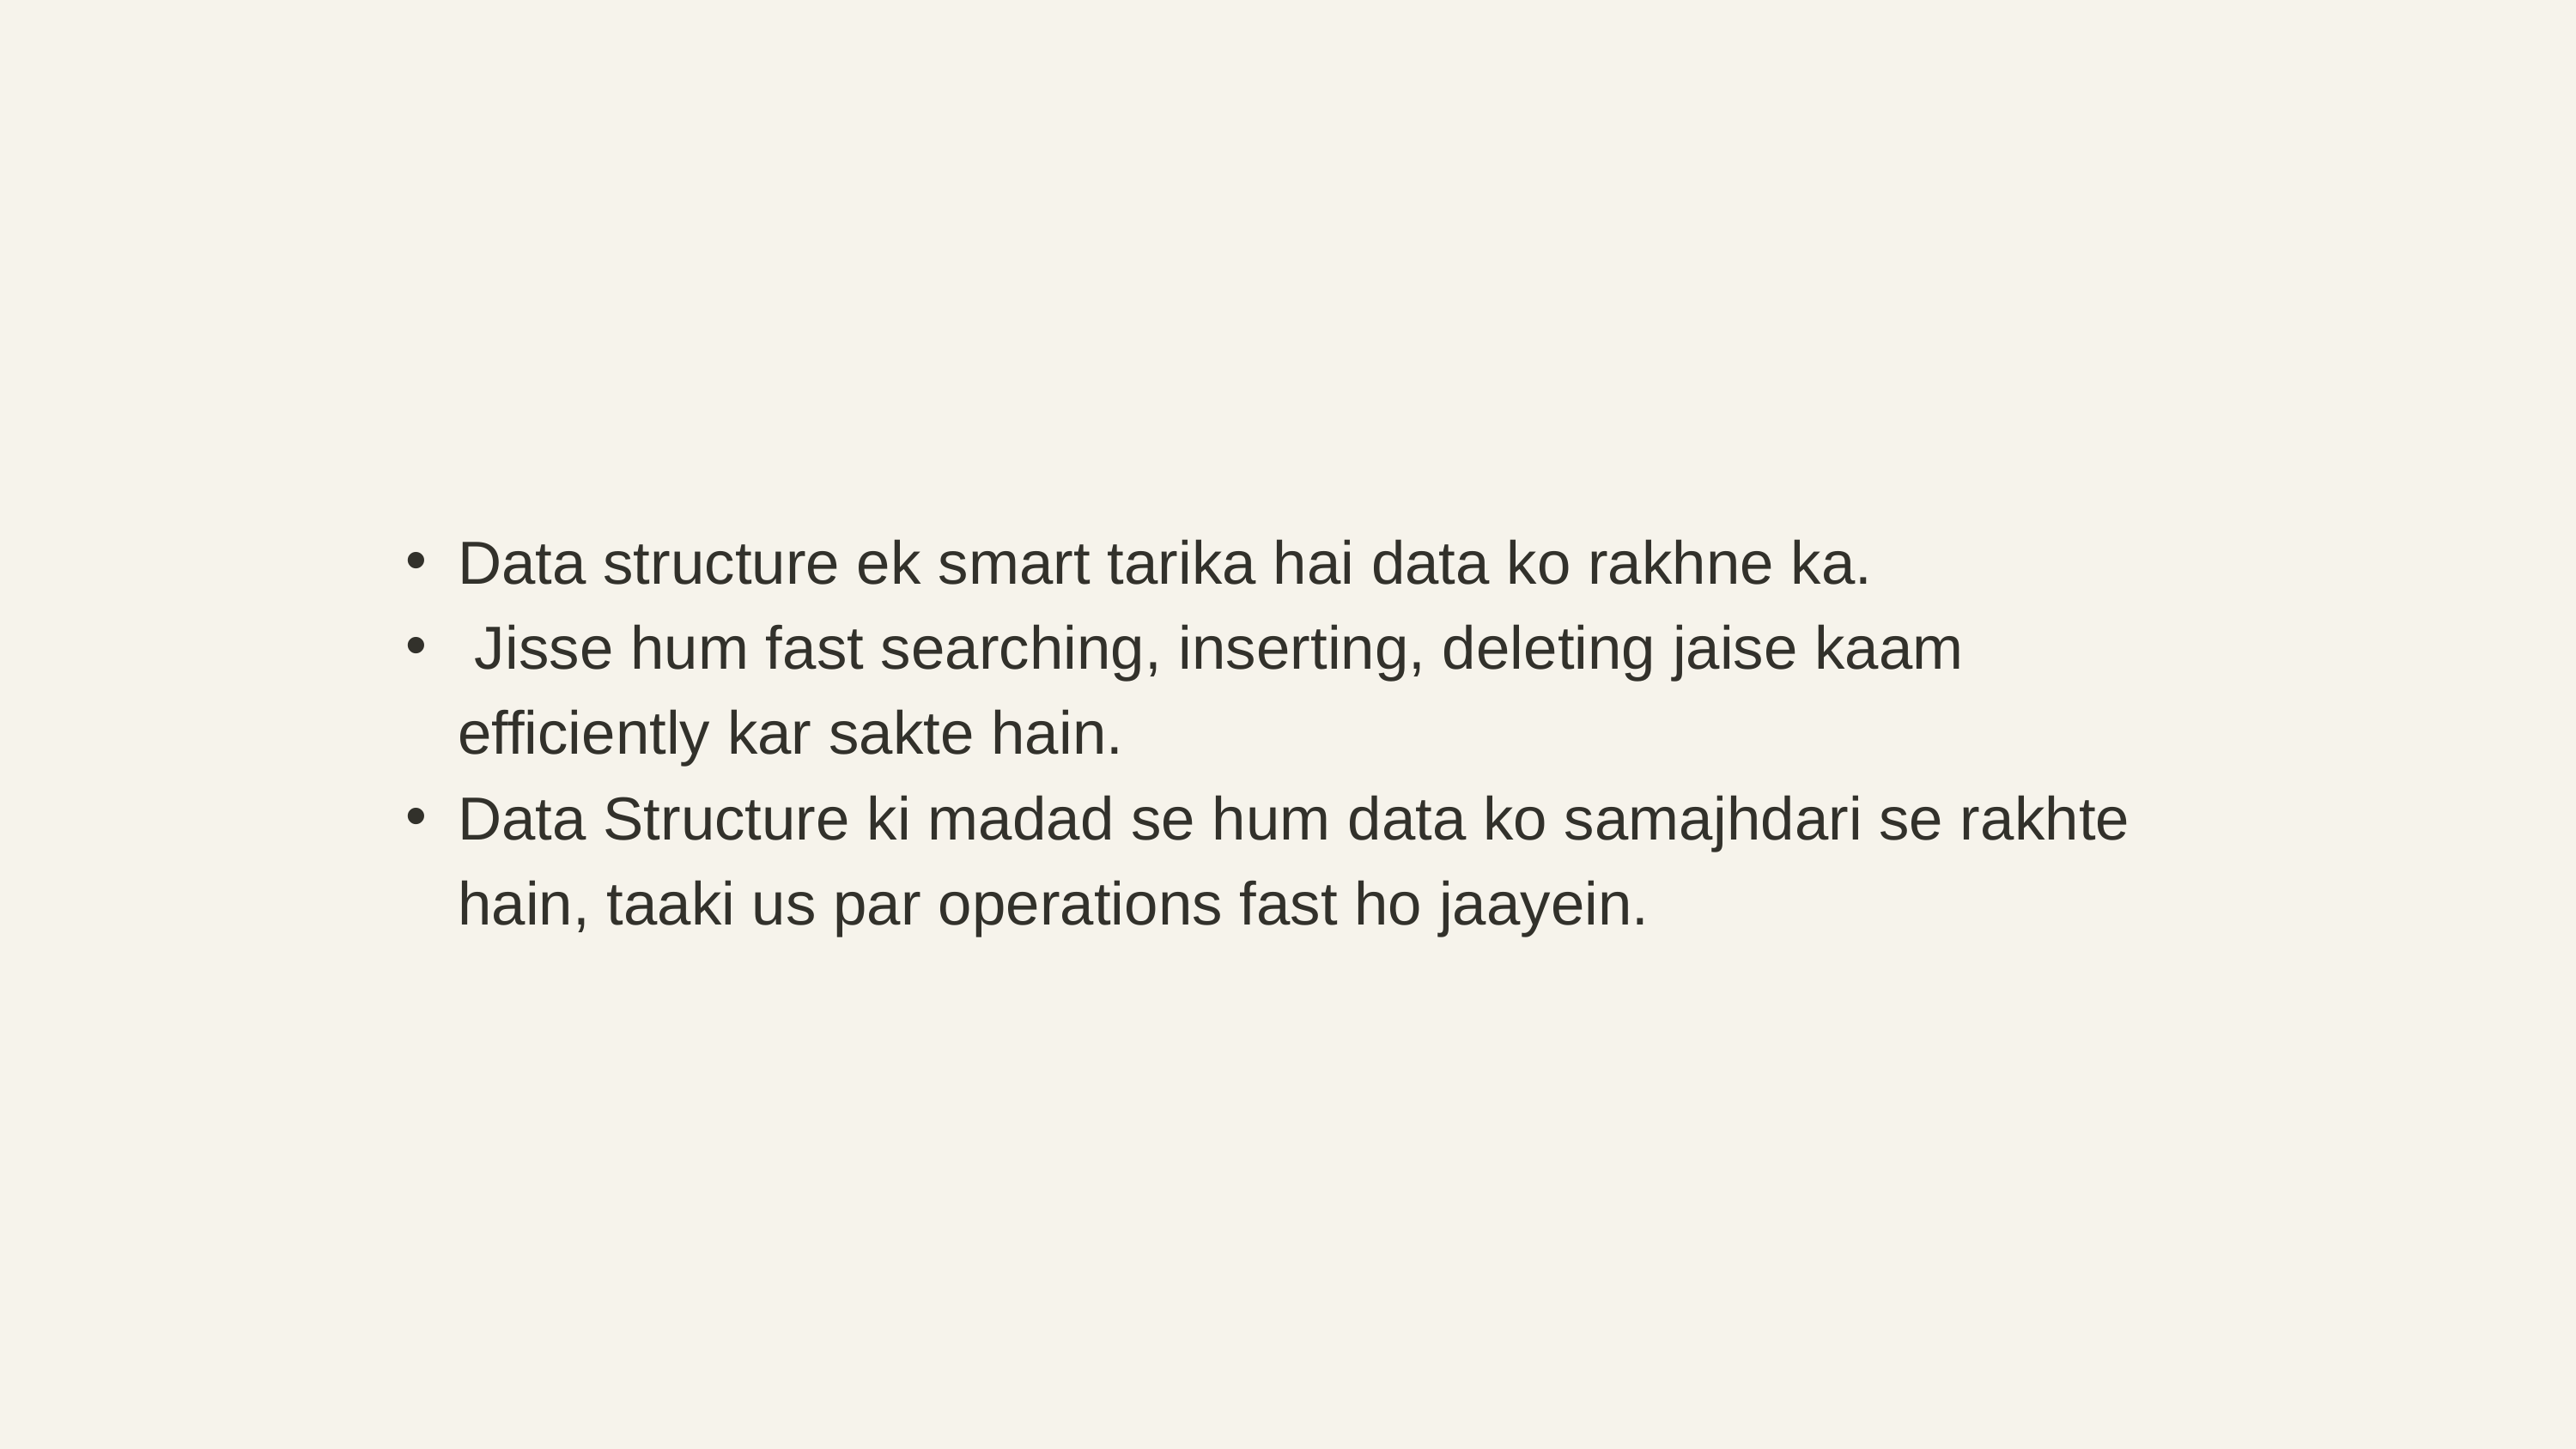

Data structure ek smart tarika hai data ko rakhne ka.
 Jisse hum fast searching, inserting, deleting jaise kaam efficiently kar sakte hain.
Data Structure ki madad se hum data ko samajhdari se rakhte hain, taaki us par operations fast ho jaayein.